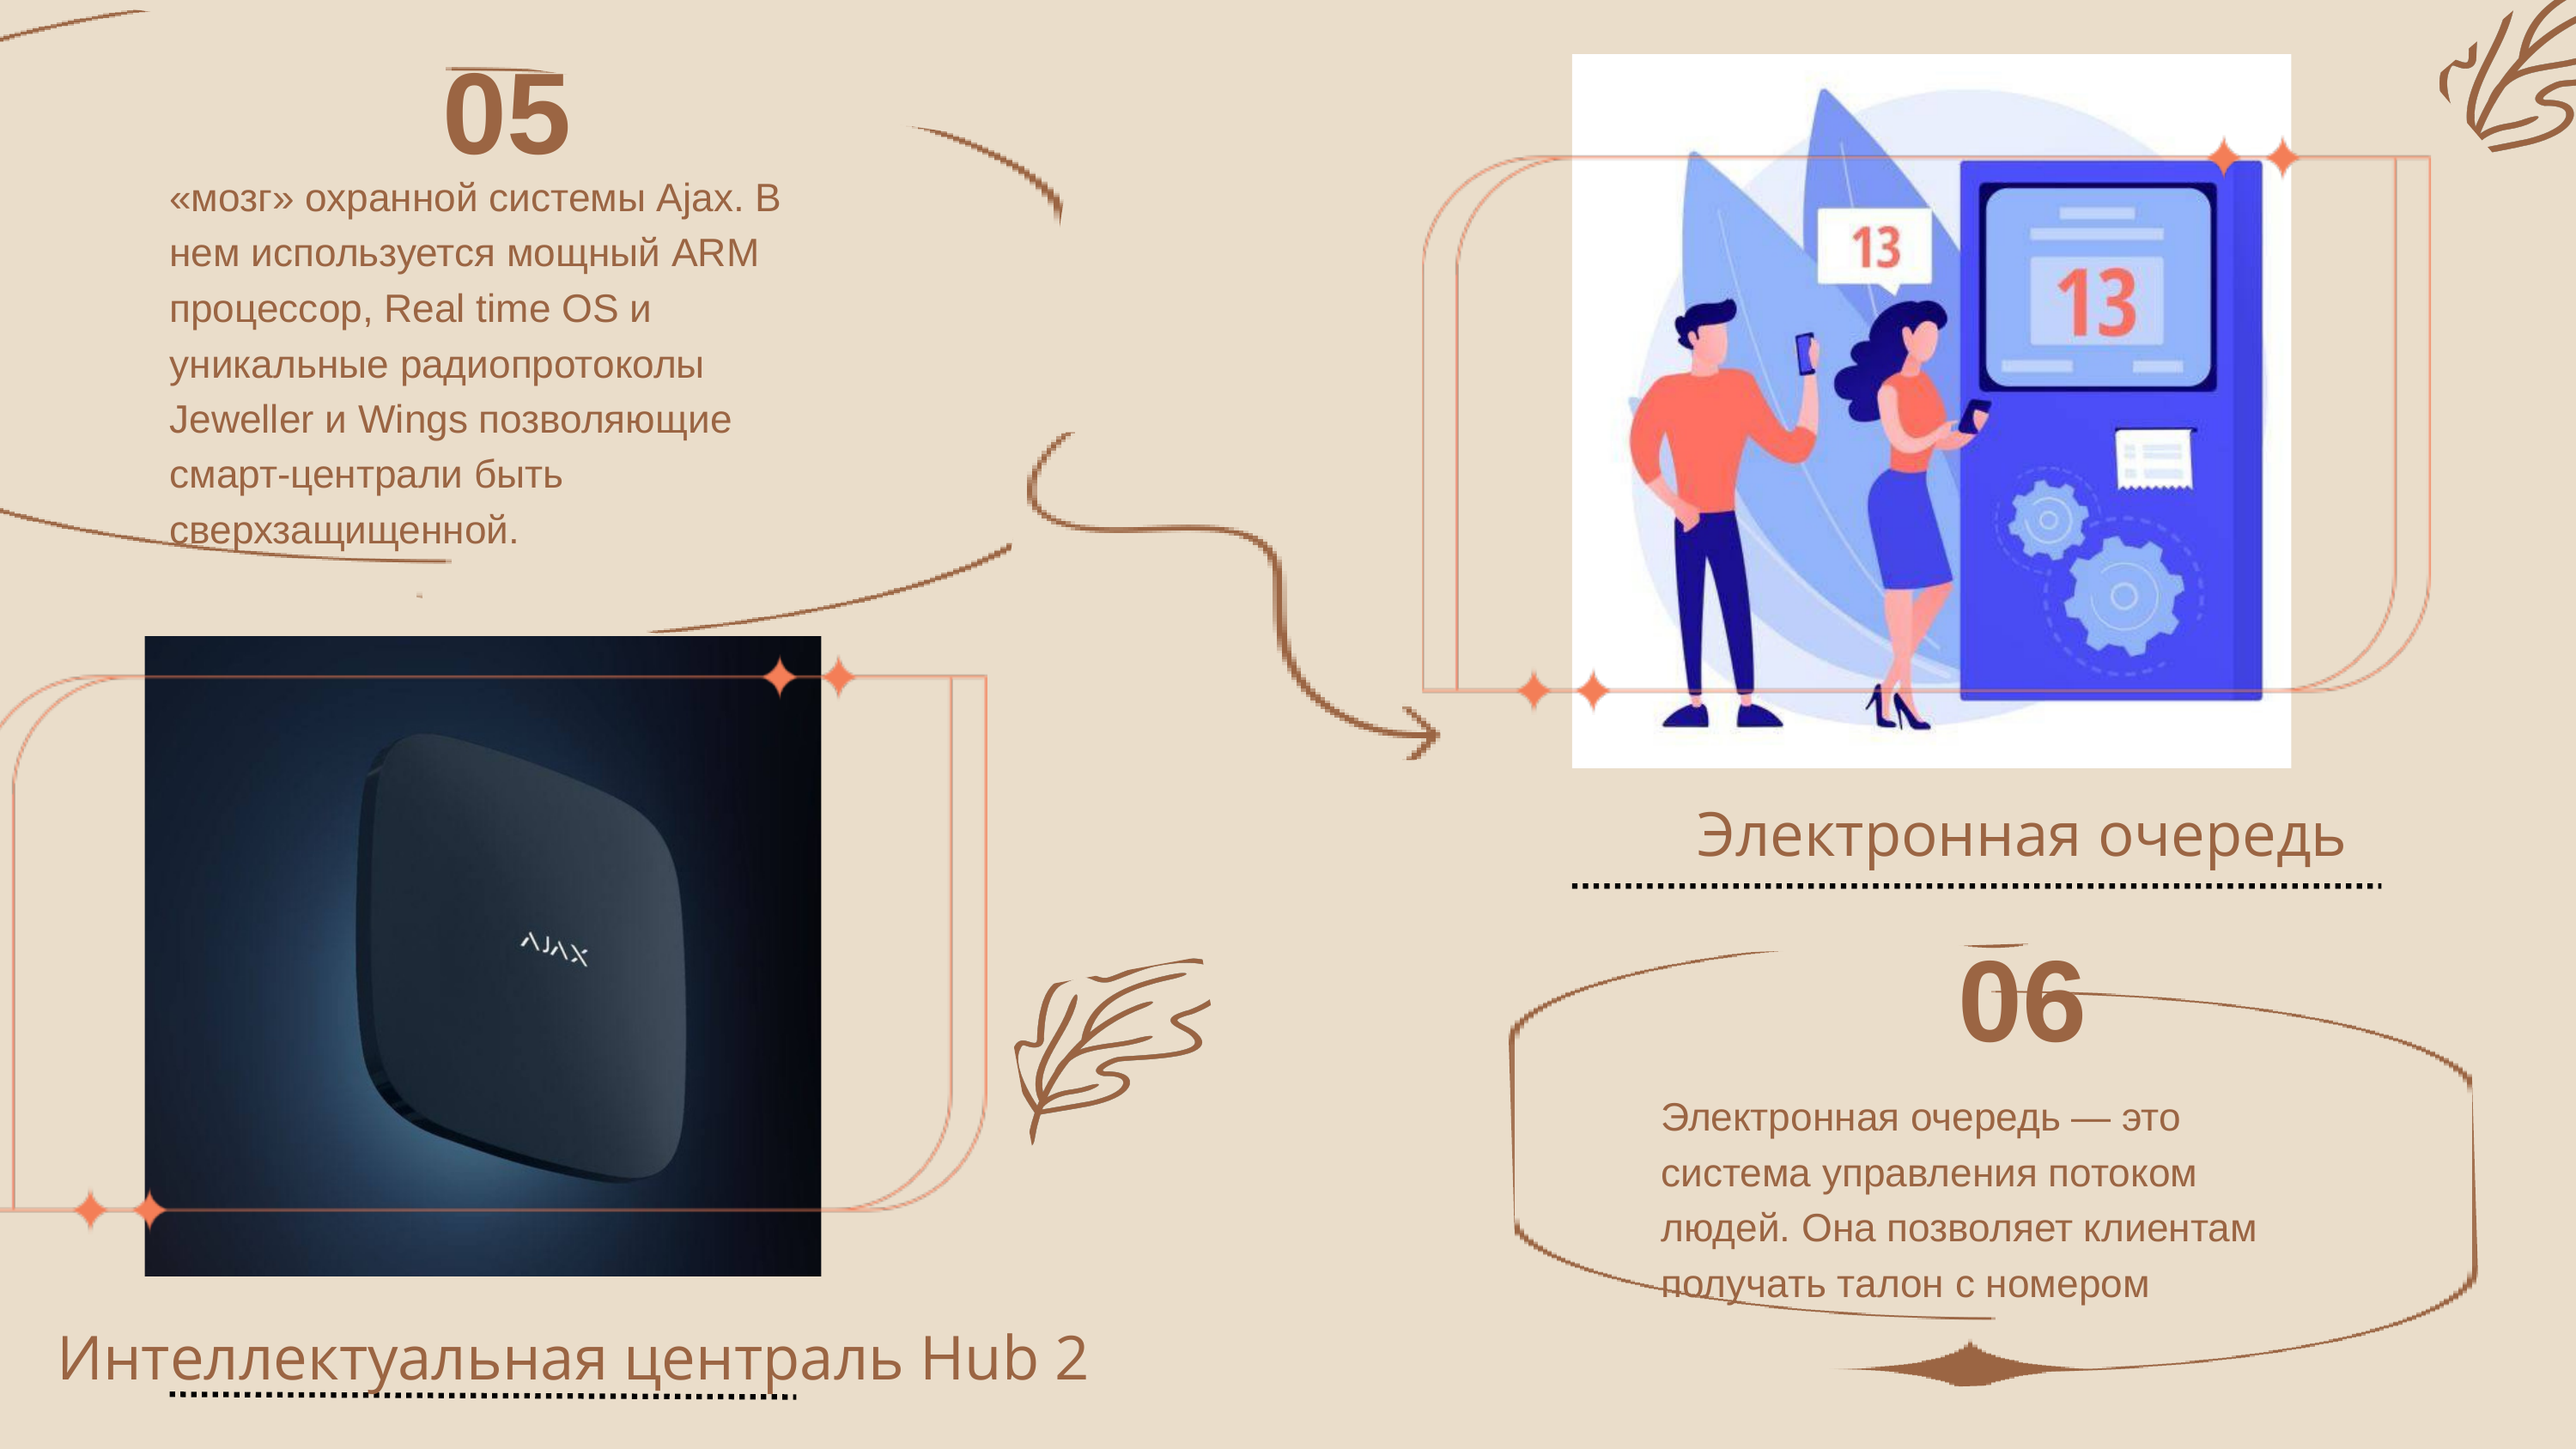

05

«мозг» охранной системы Ajax. В нем используется мощный ARM процессор, Real time OS и уникальные радиопротоколы Jeweller и Wings позволяющие смарт-централи быть сверхзащищенной.

Электронная очередь

06

Электронная очередь — это система управления потоком людей. Она позволяет клиентам получать талон с номером

Интеллектуальная централь Hub 2